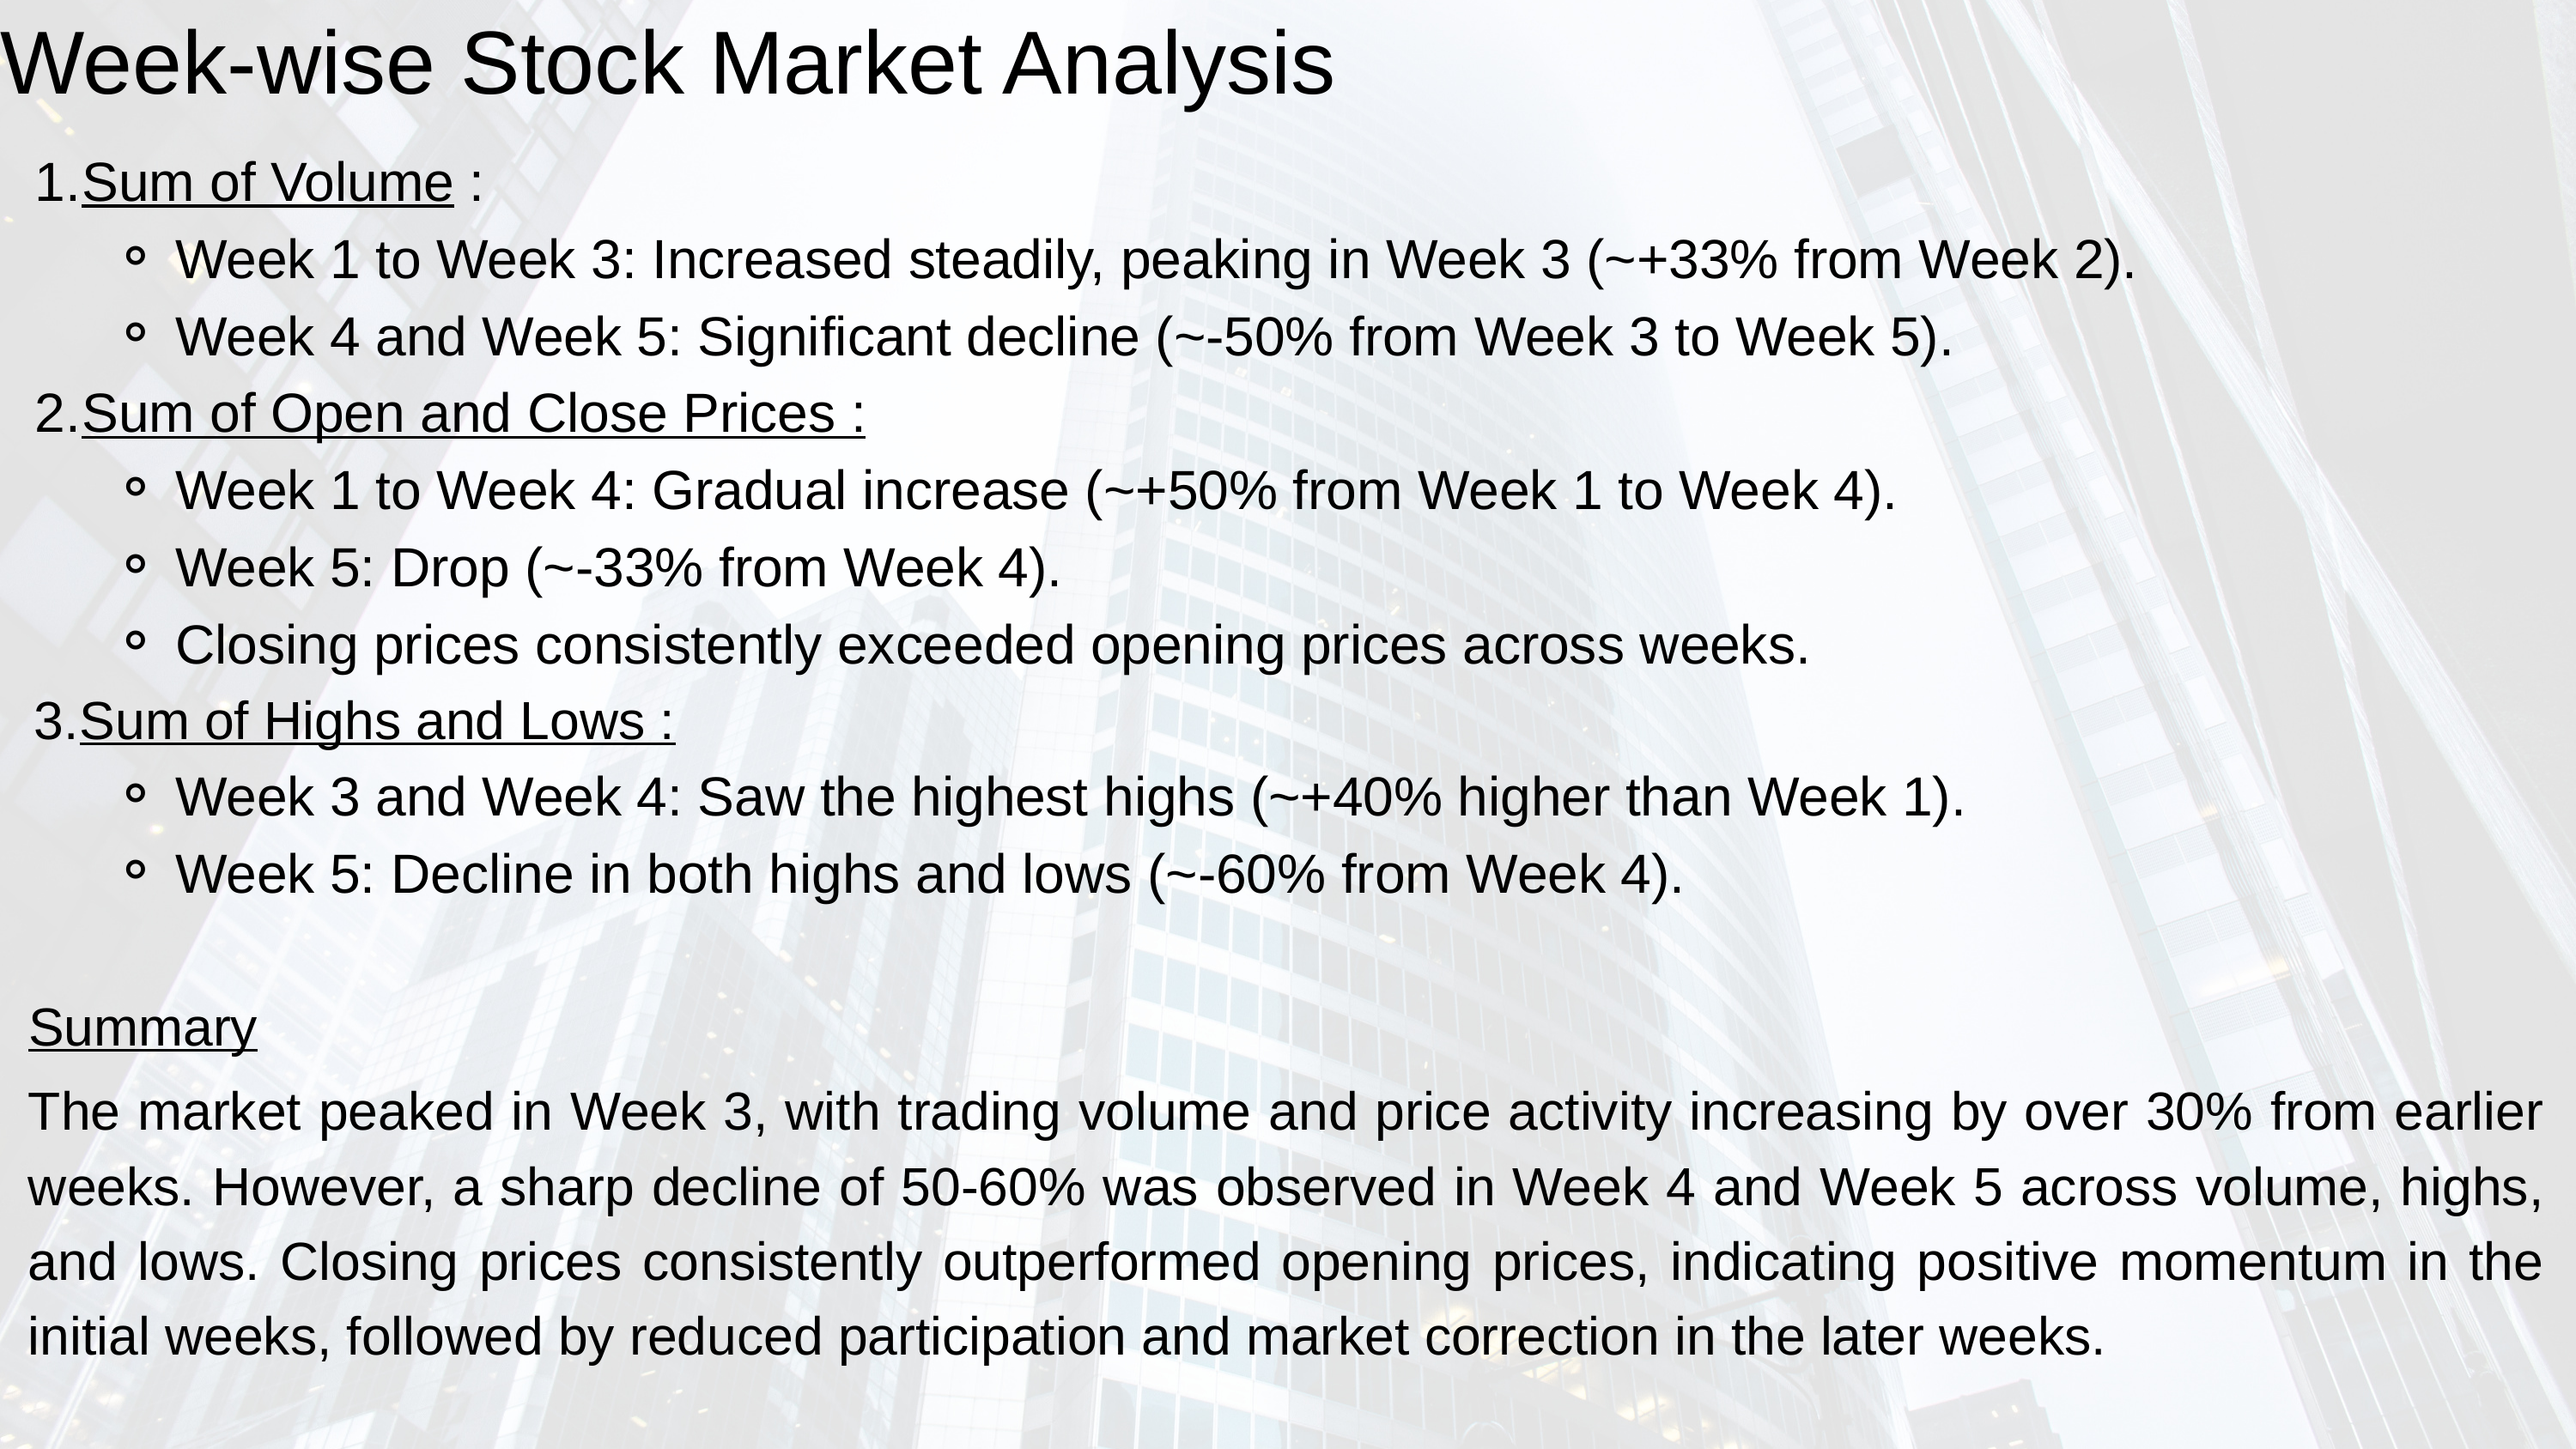

Week-wise Stock Market Analysis
Sum of Volume :
Week 1 to Week 3: Increased steadily, peaking in Week 3 (~+33% from Week 2).
Week 4 and Week 5: Significant decline (~-50% from Week 3 to Week 5).
Sum of Open and Close Prices :
Week 1 to Week 4: Gradual increase (~+50% from Week 1 to Week 4).
Week 5: Drop (~-33% from Week 4).
Closing prices consistently exceeded opening prices across weeks.
Sum of Highs and Lows :
Week 3 and Week 4: Saw the highest highs (~+40% higher than Week 1).
Week 5: Decline in both highs and lows (~-60% from Week 4).

Summary
The market peaked in Week 3, with trading volume and price activity increasing by over 30% from earlier weeks. However, a sharp decline of 50-60% was observed in Week 4 and Week 5 across volume, highs, and lows. Closing prices consistently outperformed opening prices, indicating positive momentum in the initial weeks, followed by reduced participation and market correction in the later weeks.